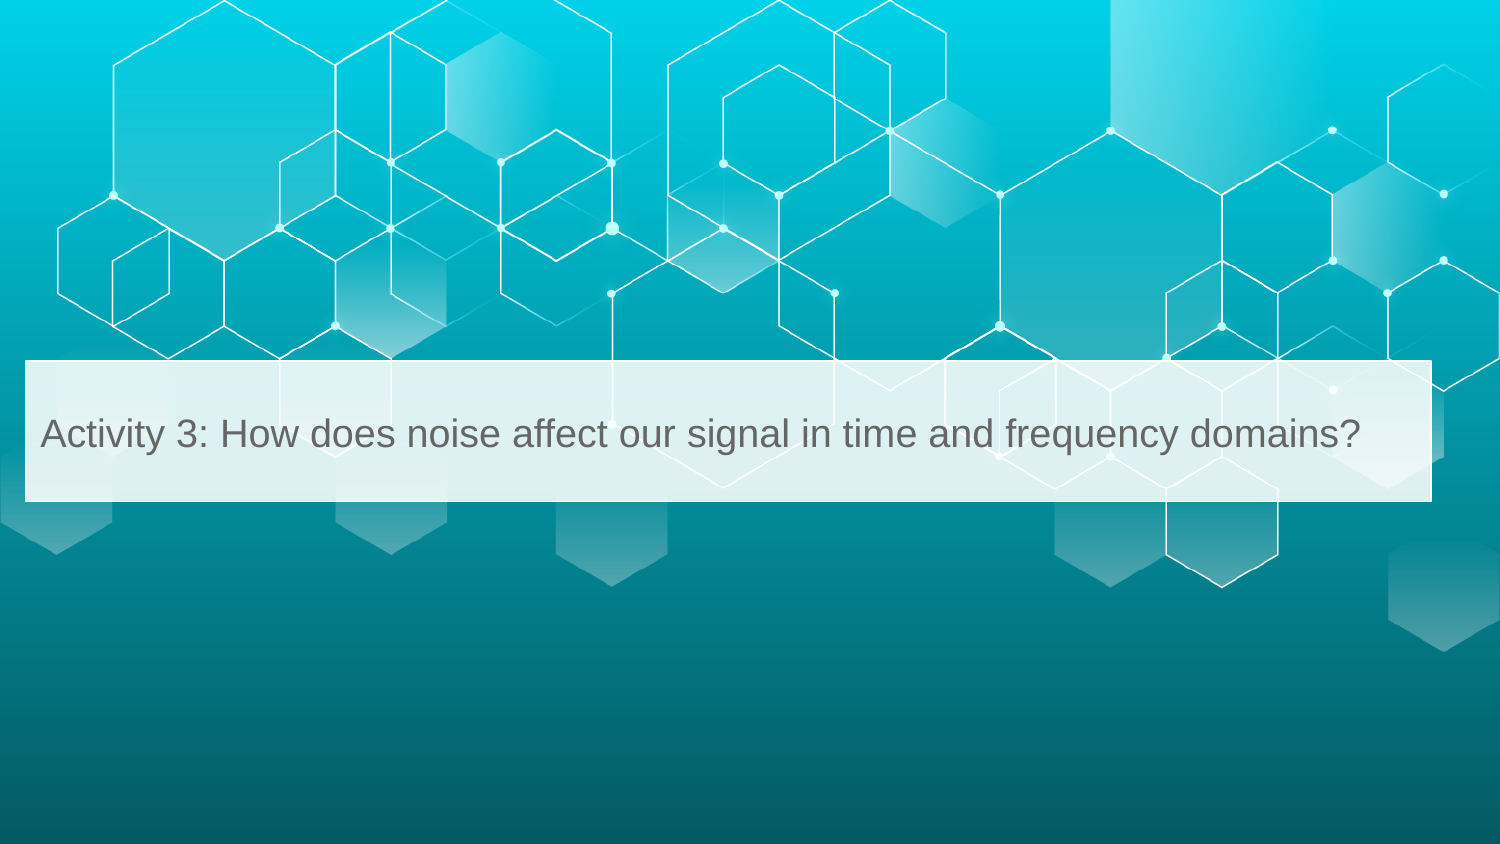

Activity 3: How does noise affect our signal in time and frequency domains?